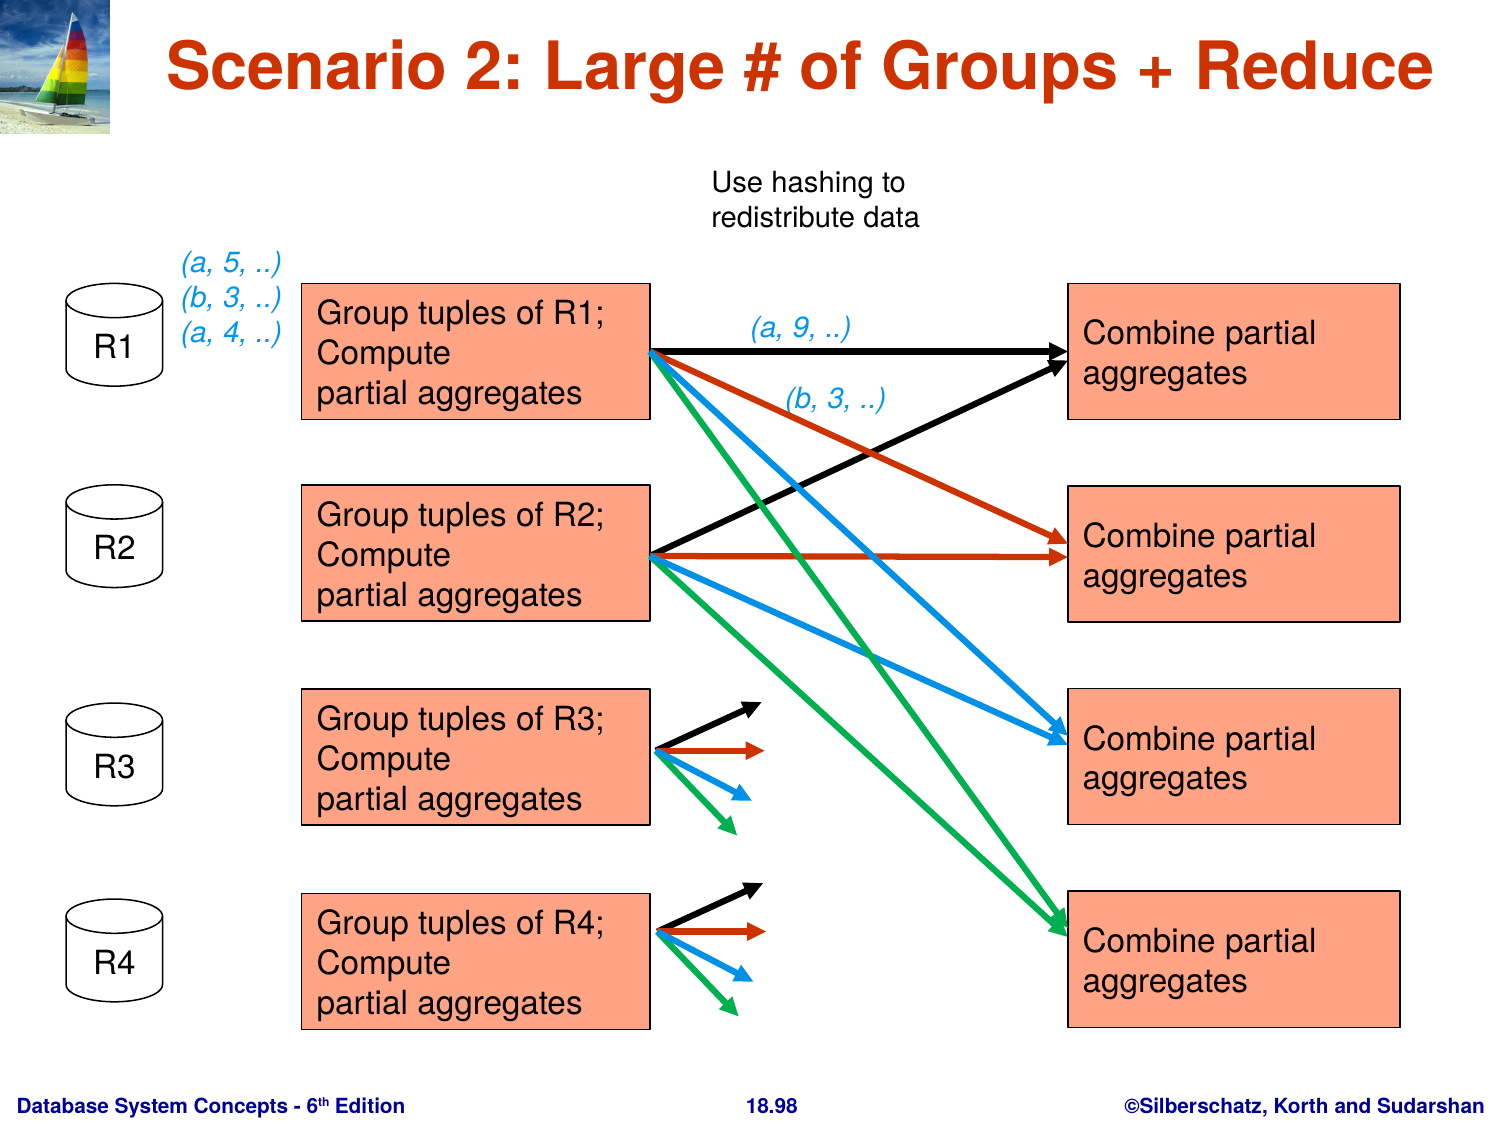

# Scenario 2: Large # of Groups + Reduce
Use hashing to redistribute data
(a, 5, ..)
(b, 3, ..)
(a, 4, ..)
R1
Group tuples of R1;
Compute
partial aggregates
Combine partial
aggregates
(a, 9, ..)
(b, 3, ..)
R2
Group tuples of R2;
Compute
partial aggregates
Combine partial
aggregates
Combine partial
aggregates
Group tuples of R3;
Compute
partial aggregates
R3
Combine partial
aggregates
Group tuples of R4;
Compute
partial aggregates
R4